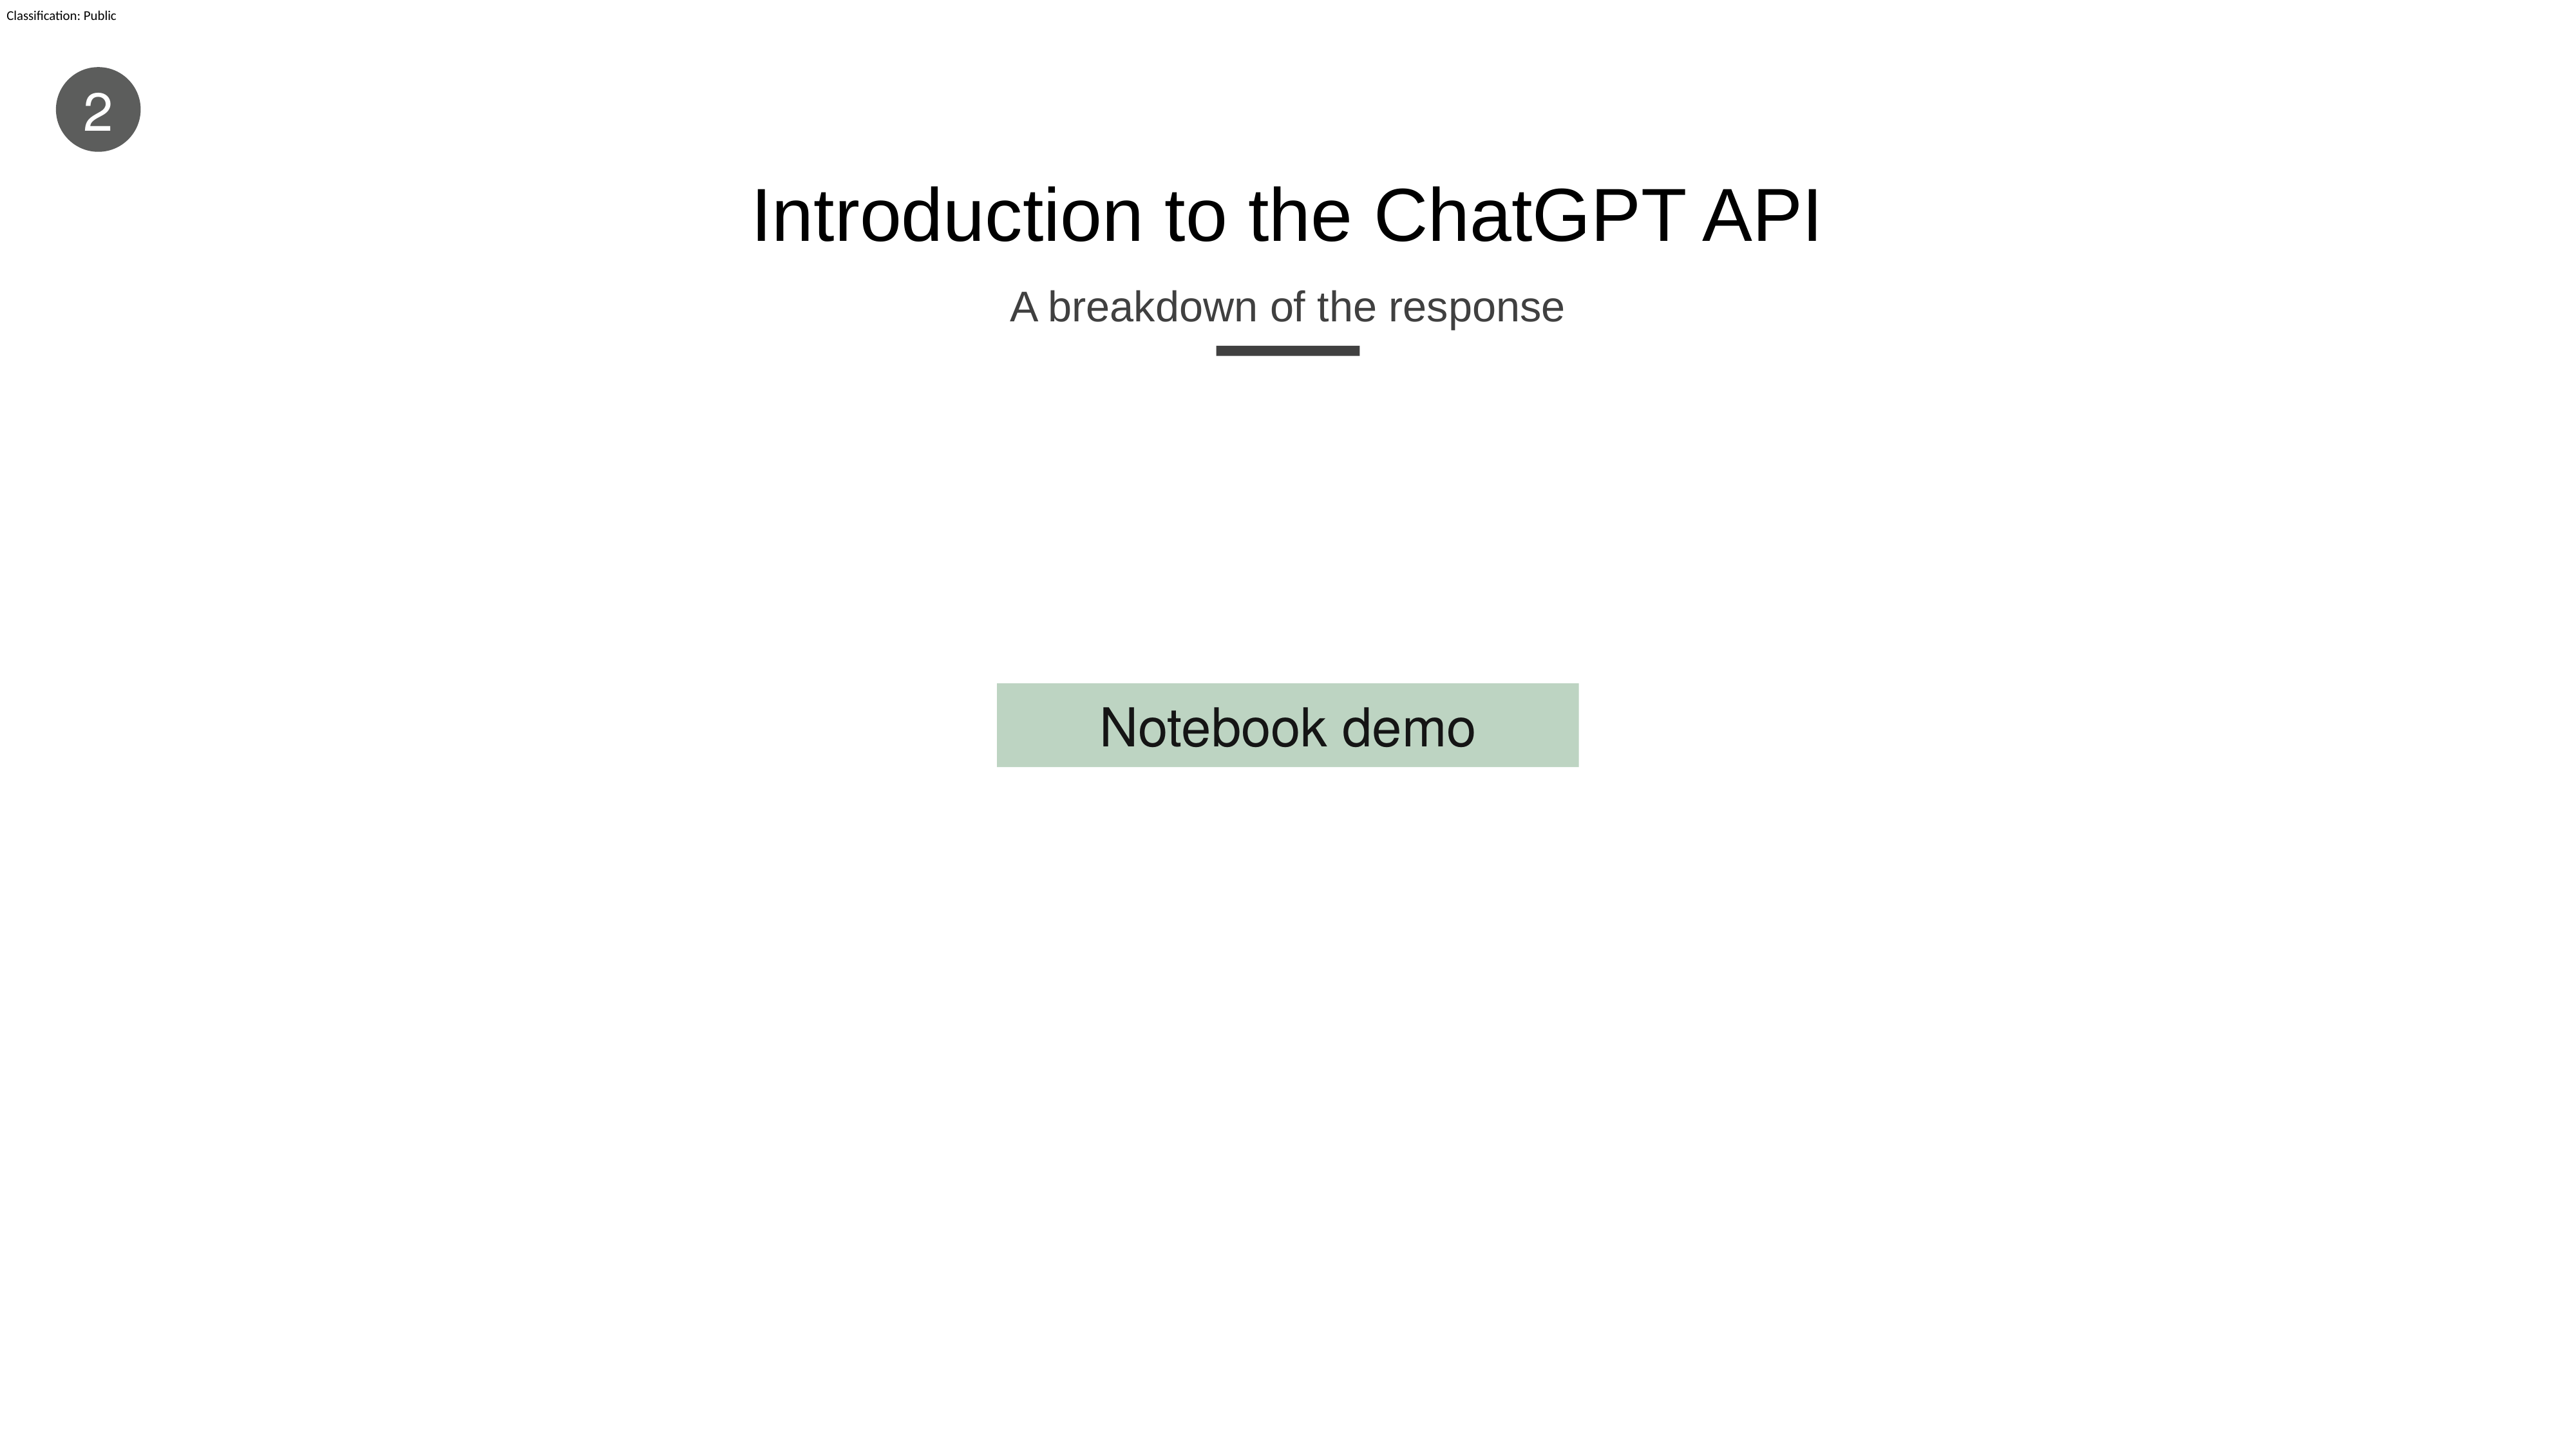

2
Introduction to the ChatGPT API
A breakdown of the response
2

Notebook demo